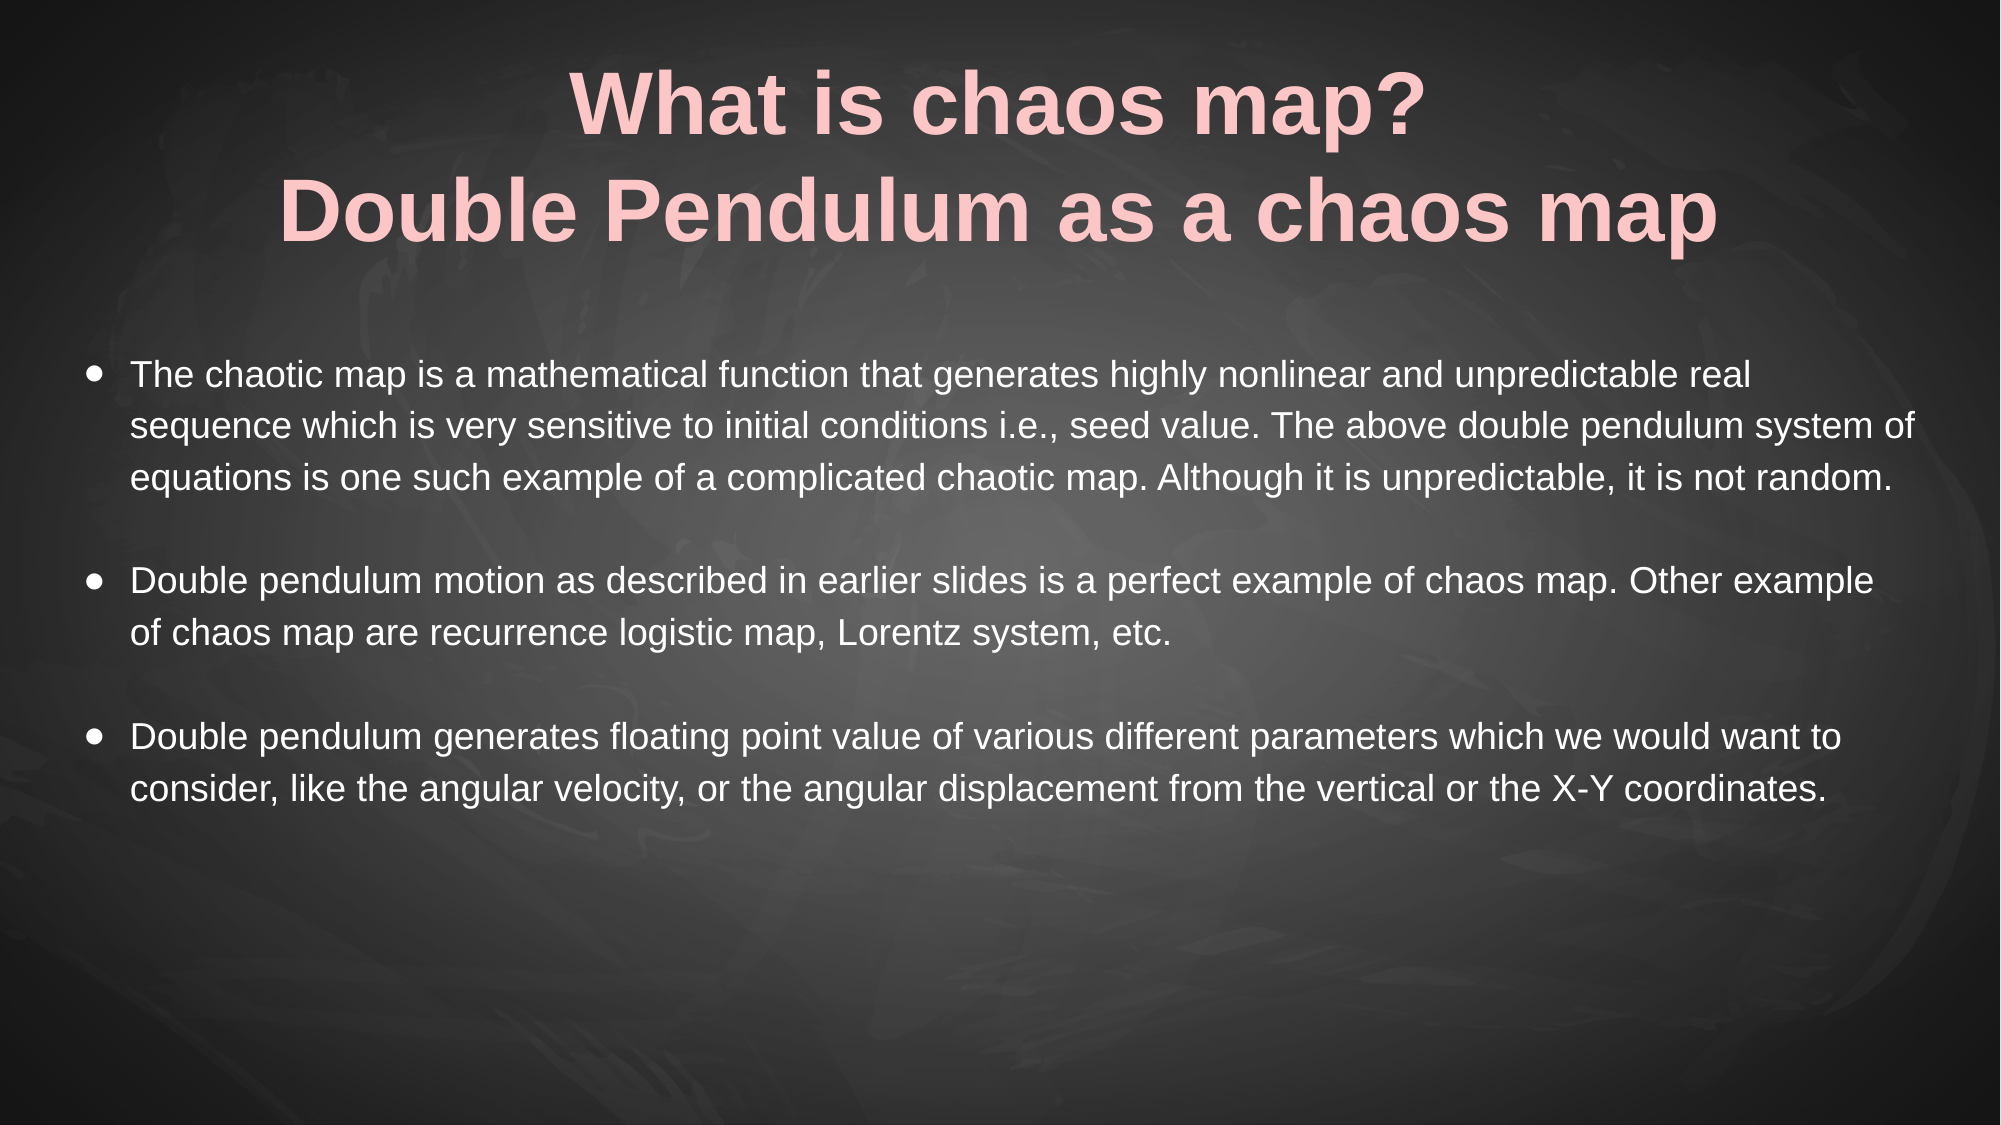

# What is chaos map? Double Pendulum as a chaos map
The chaotic map is a mathematical function that generates highly nonlinear and unpredictable real sequence which is very sensitive to initial conditions i.e., seed value. The above double pendulum system of equations is one such example of a complicated chaotic map. Although it is unpredictable, it is not random.

Double pendulum motion as described in earlier slides is a perfect example of chaos map. Other example of chaos map are recurrence logistic map, Lorentz system, etc.

Double pendulum generates floating point value of various different parameters which we would want to consider, like the angular velocity, or the angular displacement from the vertical or the X-Y coordinates.